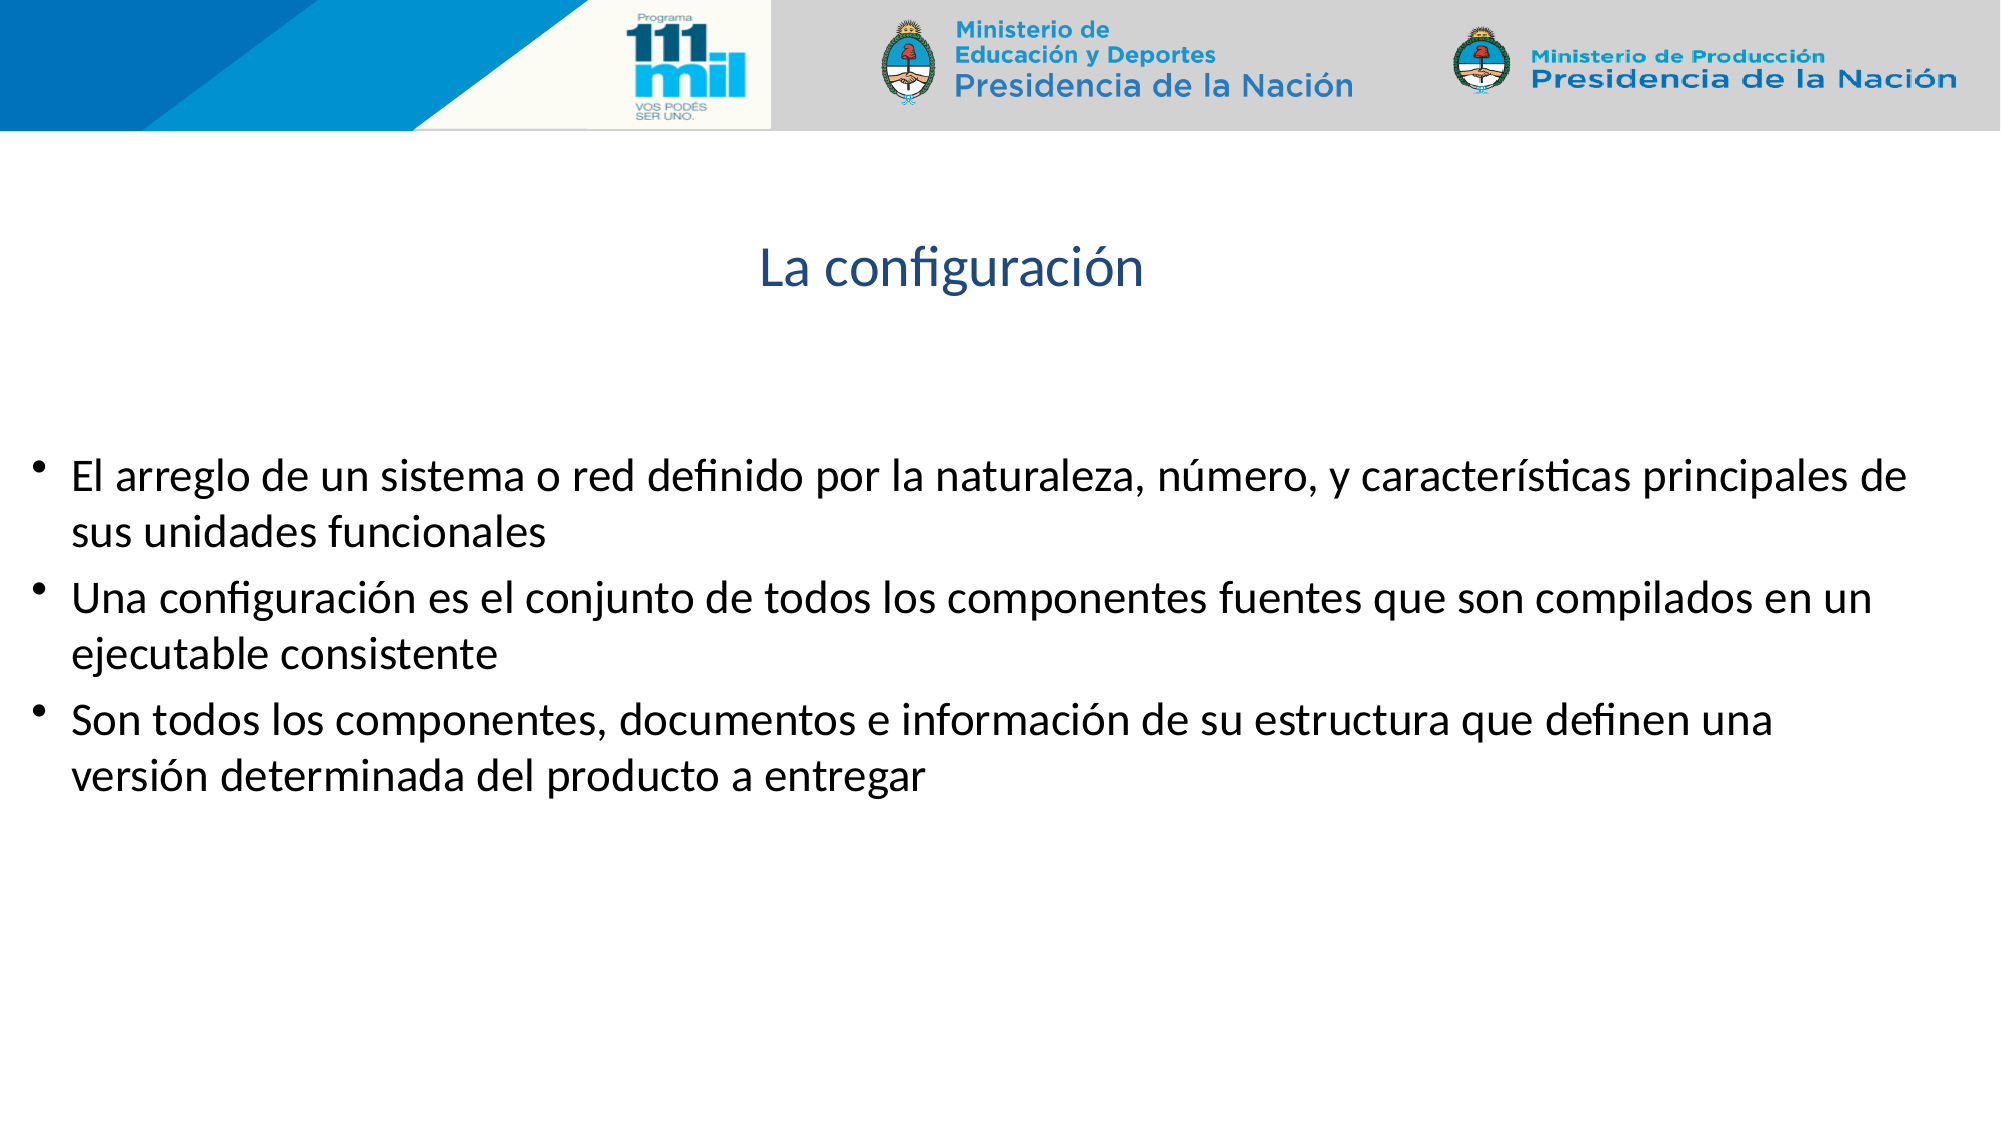

116
# La configuración
El arreglo de un sistema o red definido por la naturaleza, número, y características principales de sus unidades funcionales
Una configuración es el conjunto de todos los componentes fuentes que son compilados en un ejecutable consistente
Son todos los componentes, documentos e información de su estructura que definen una versión determinada del producto a entregar